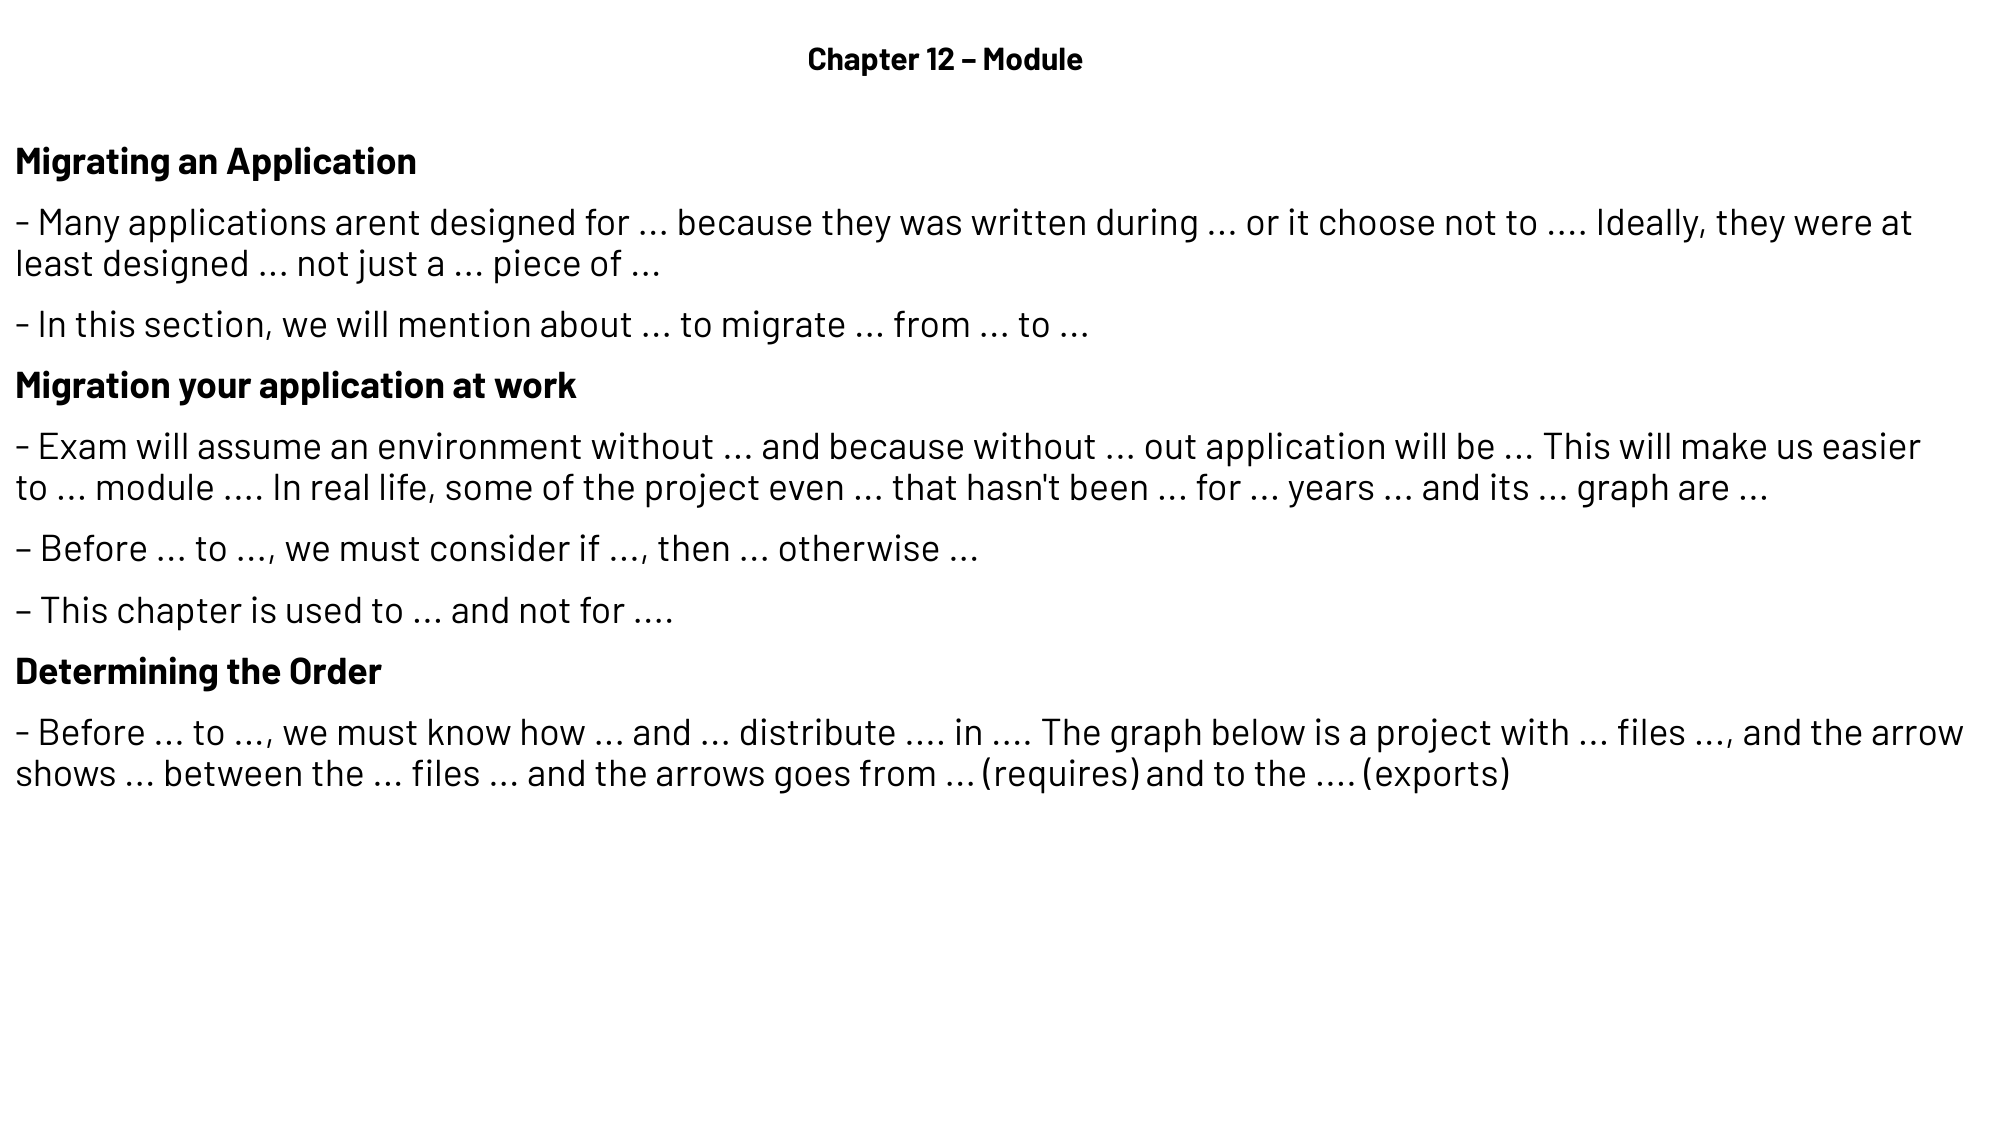

Chapter 12 – Module
Migrating an Application
- Many applications arent designed for ... because they was written during ... or it choose not to .... Ideally, they were at least designed ... not just a ... piece of ...
- In this section, we will mention about ... to migrate ... from ... to ...
Migration your application at work
- Exam will assume an environment without ... and because without ... out application will be ... This will make us easier to ... module .... In real life, some of the project even ... that hasn't been ... for ... years ... and its ... graph are ...
– Before ... to ..., we must consider if ..., then ... otherwise ...
– This chapter is used to ... and not for ....
Determining the Order
- Before ... to ..., we must know how ... and ... distribute .... in .... The graph below is a project with ... files ..., and the arrow shows ... between the ... files ... and the arrows goes from ... (requires) and to the .... (exports)